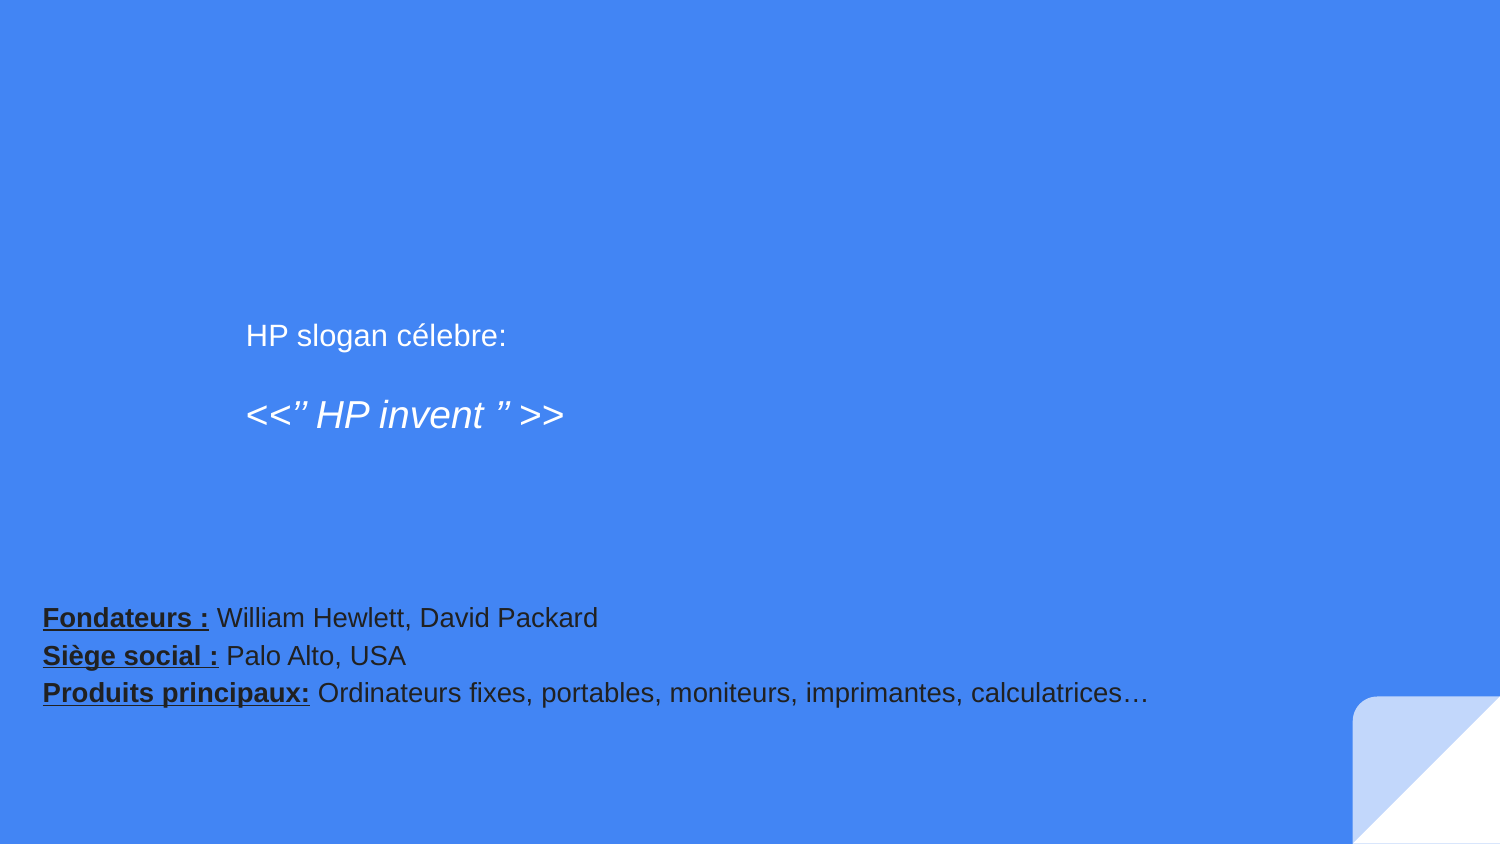

# HP slogan célebre:

<<’’ HP invent ’’ >>
Fondateurs : William Hewlett, David Packard
Siège social : Palo Alto, USA
Produits principaux: Ordinateurs fixes, portables, moniteurs, imprimantes, calculatrices…